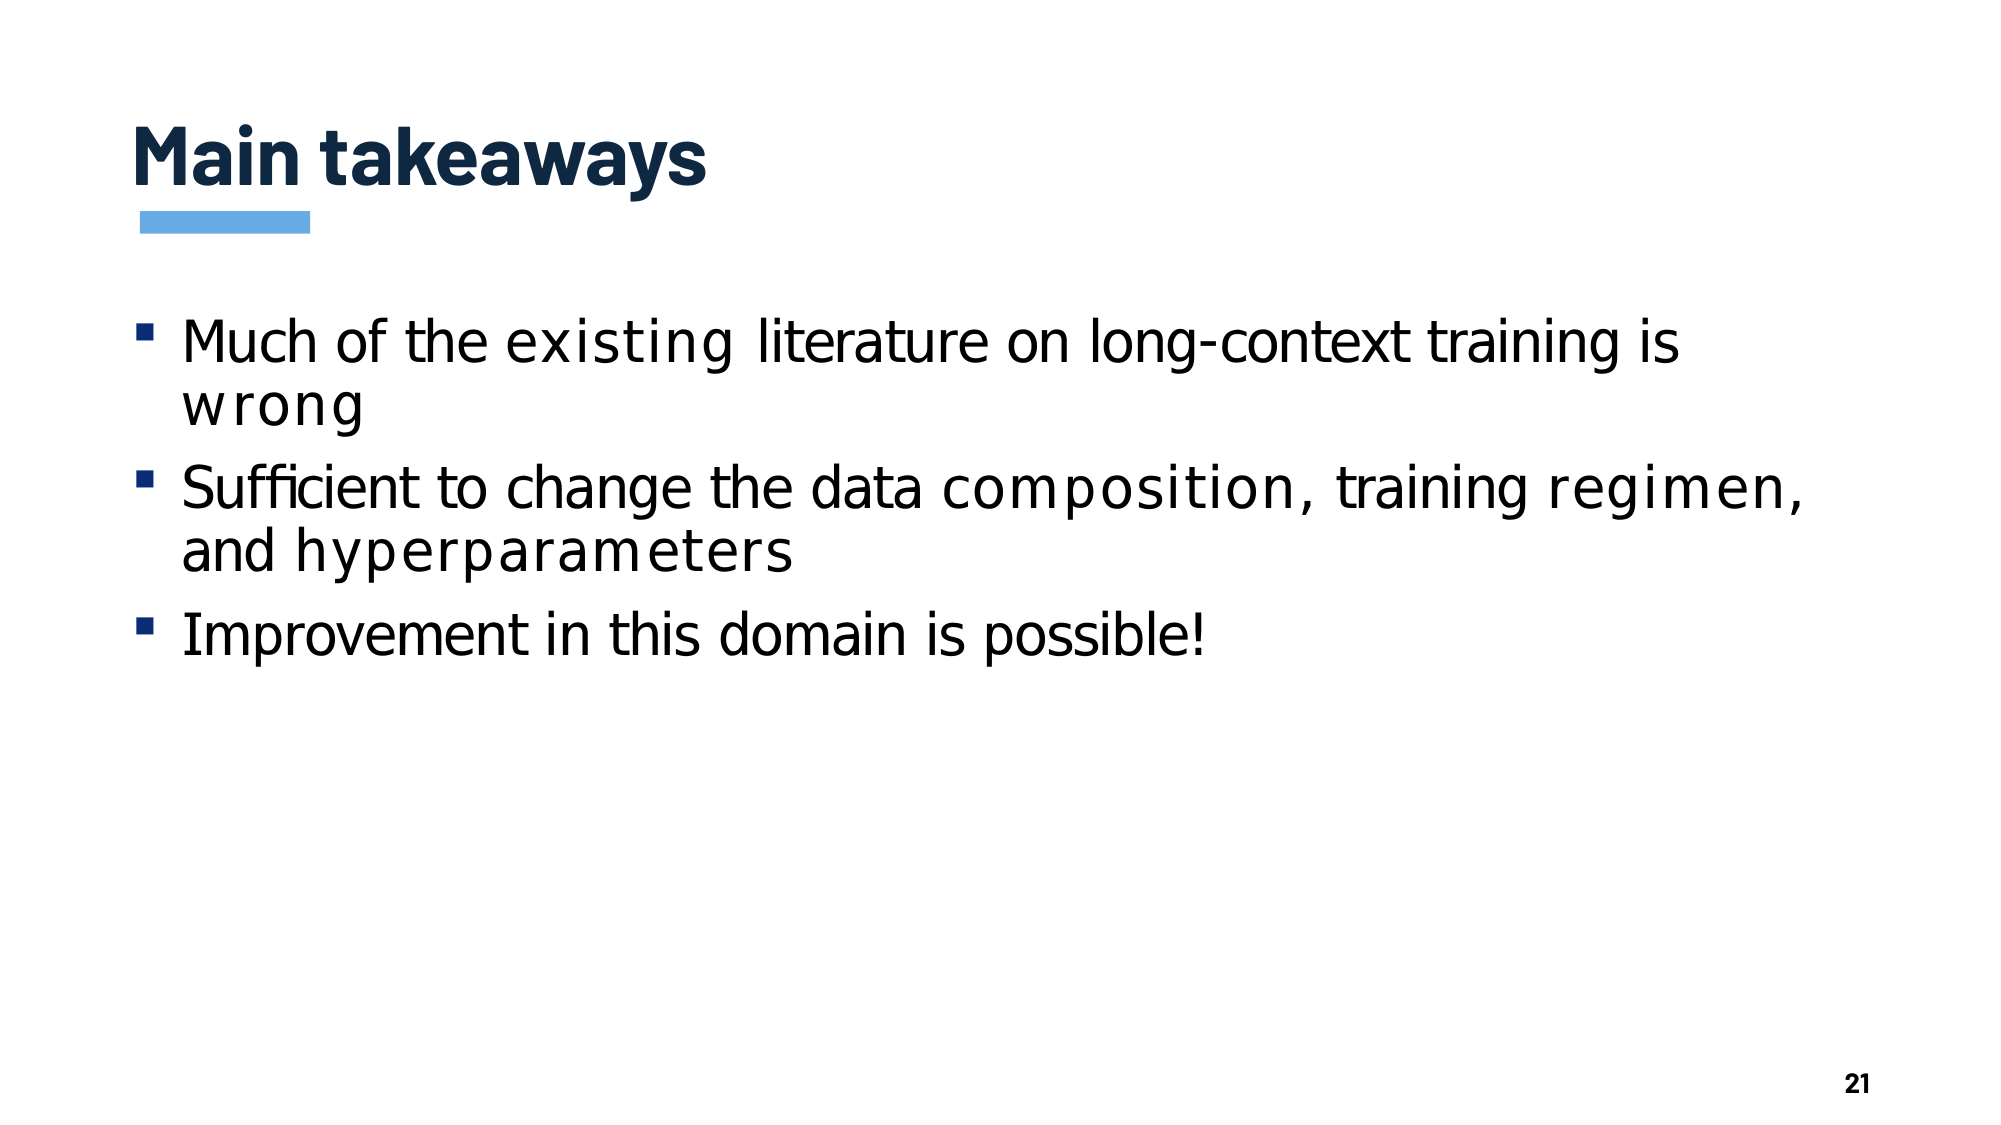

# Main takeaways
Much of the existing literature on long-context training is wrong
Sufficient to change the data composition, training regimen, and hyperparameters
Improvement in this domain is possible!